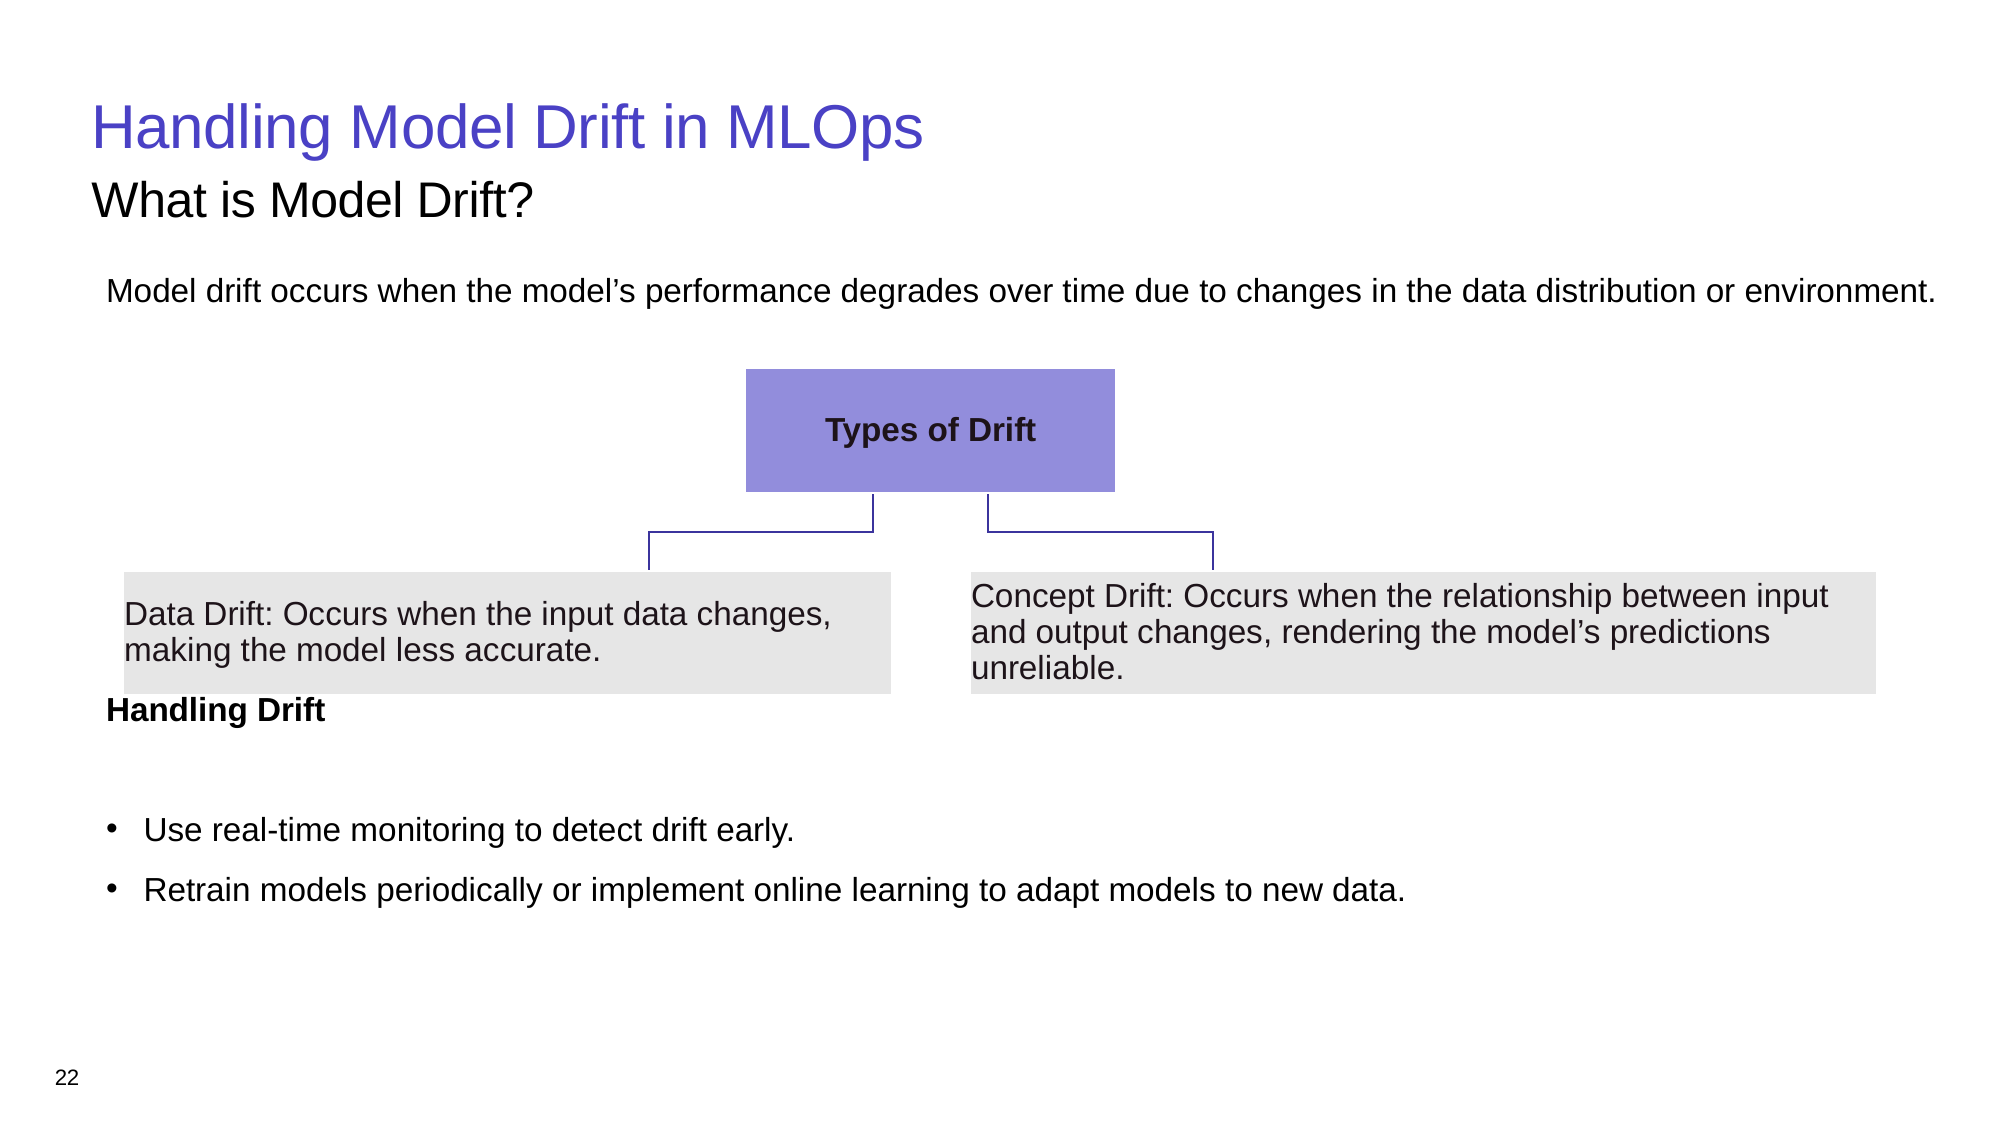

Handling Model Drift in MLOps
What is Model Drift?
Model drift occurs when the model’s performance degrades over time due to changes in the data distribution or environment.

Handling Drift

Use real-time monitoring to detect drift early.
Retrain models periodically or implement online learning to adapt models to new data.
Types of Drift

Concept Drift: Occurs when the relationship between input and output changes, rendering the model’s predictions unreliable.
Data Drift: Occurs when the input data changes, making the model less accurate.